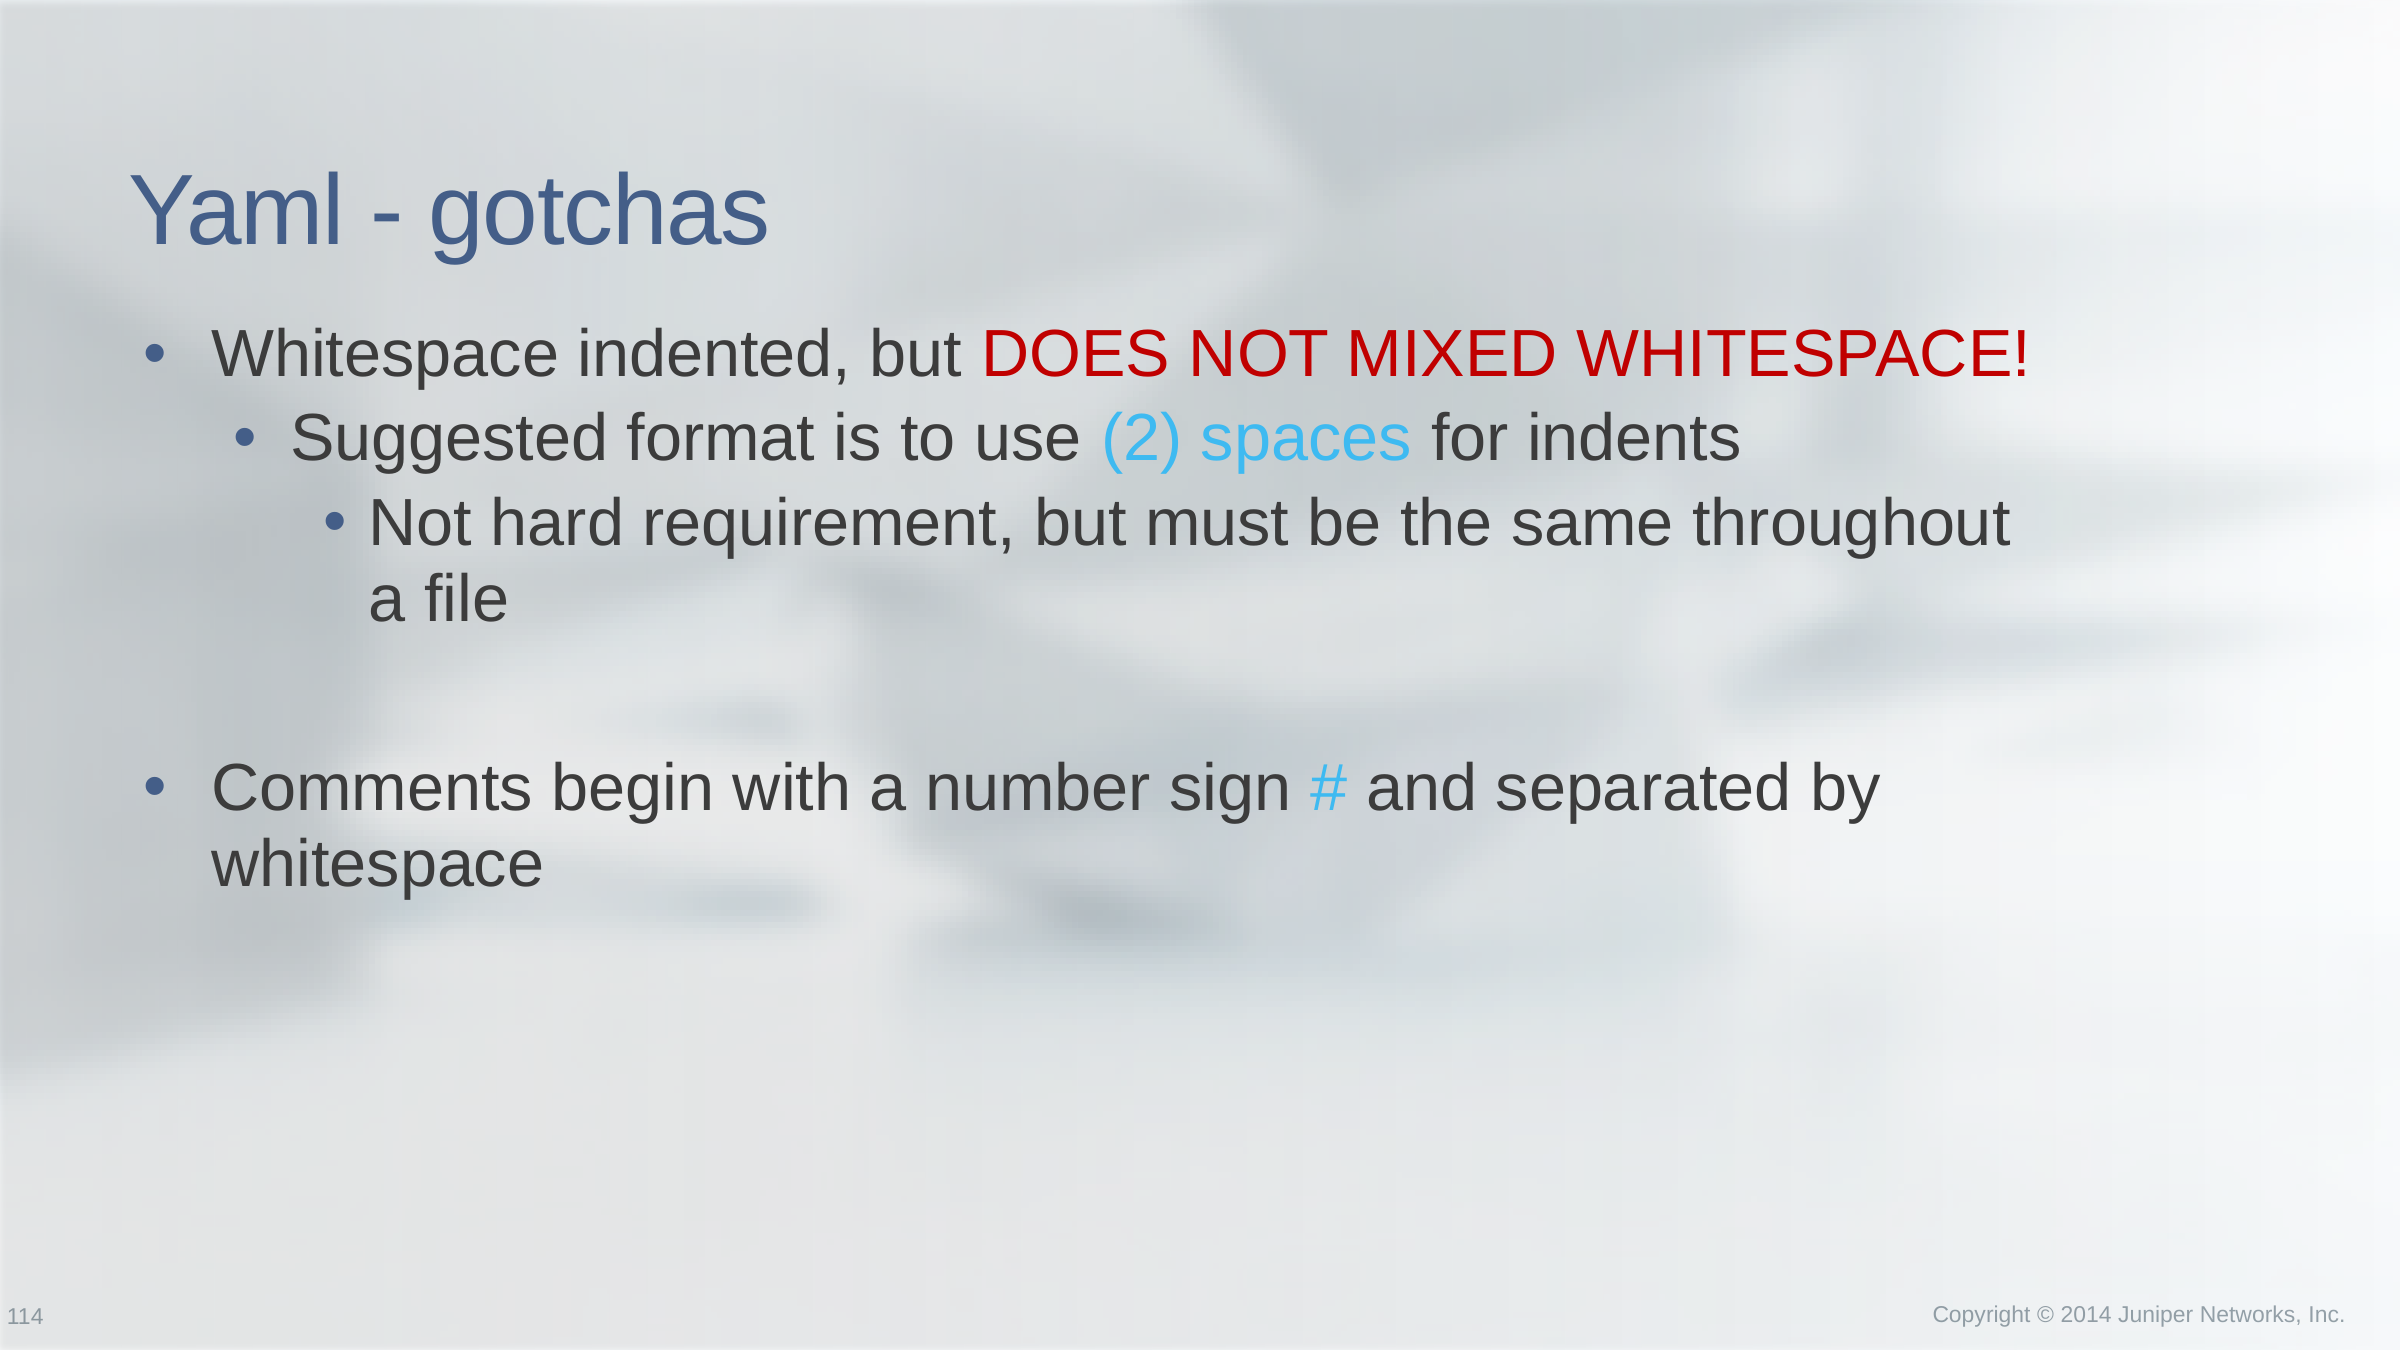

# Yaml - gotchas
Whitespace indented, but DOES NOT MIXED WHITESPACE!
Suggested format is to use (2) spaces for indents
Not hard requirement, but must be the same throughout a file

Comments begin with a number sign # and separated by whitespace